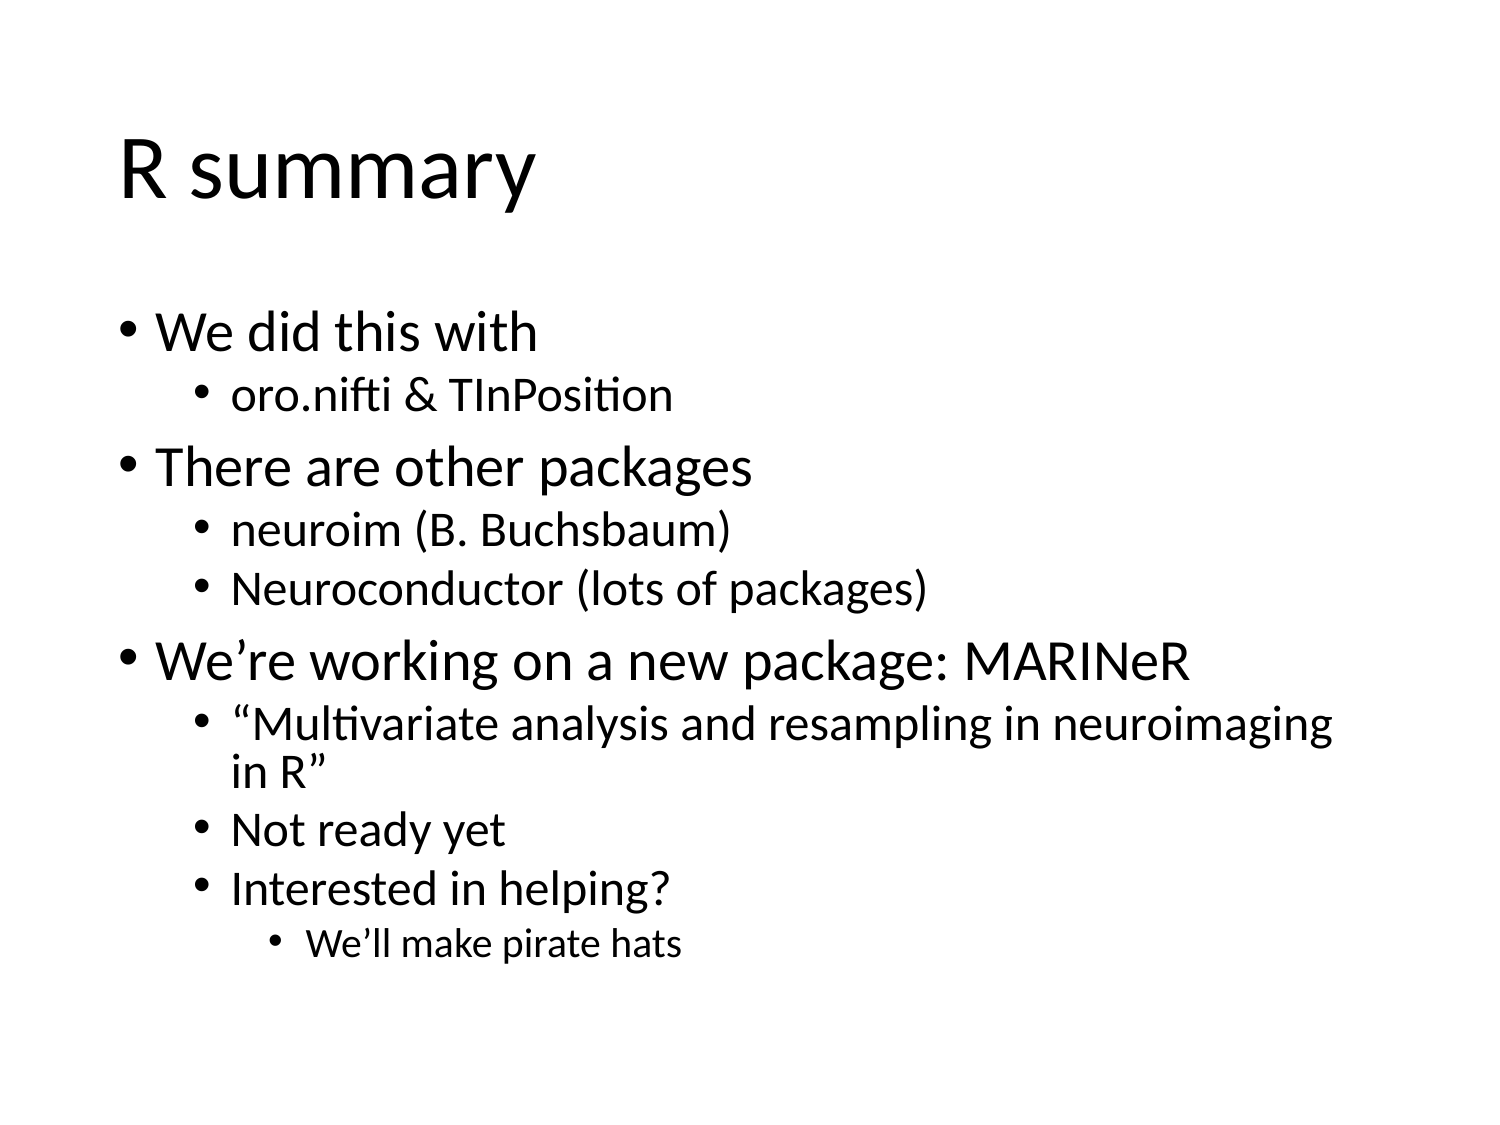

# R summary
We did this with
oro.nifti & TInPosition
There are other packages
neuroim (B. Buchsbaum)
Neuroconductor (lots of packages)
We’re working on a new package: MARINeR
“Multivariate analysis and resampling in neuroimaging in R”
Not ready yet
Interested in helping?
We’ll make pirate hats